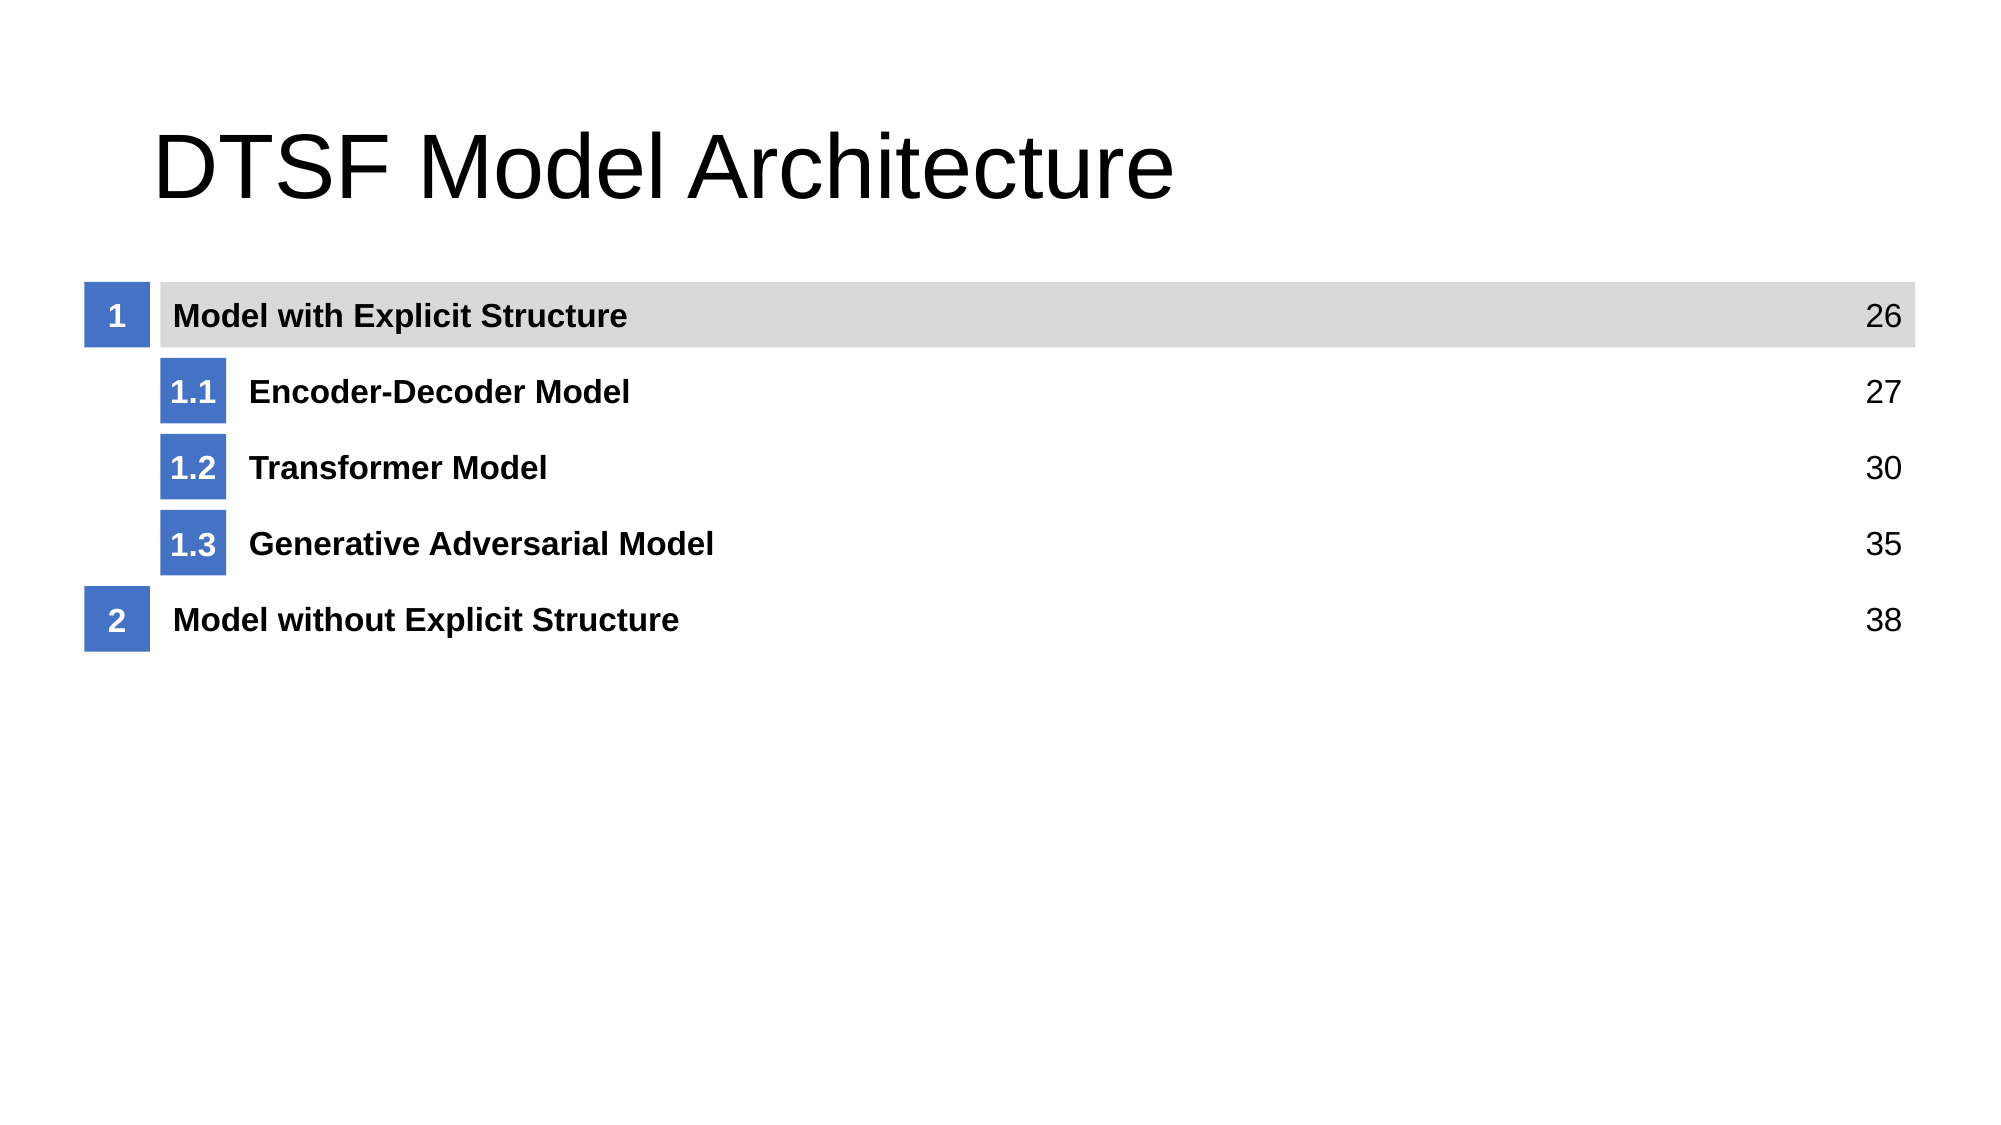

# DTSF Model Architecture
1

Model with Explicit Structure
26
1.1
Encoder-Decoder Model
27
1.2
Transformer Model
30
1.3
Generative Adversarial Model
35
2
Model without Explicit Structure
38